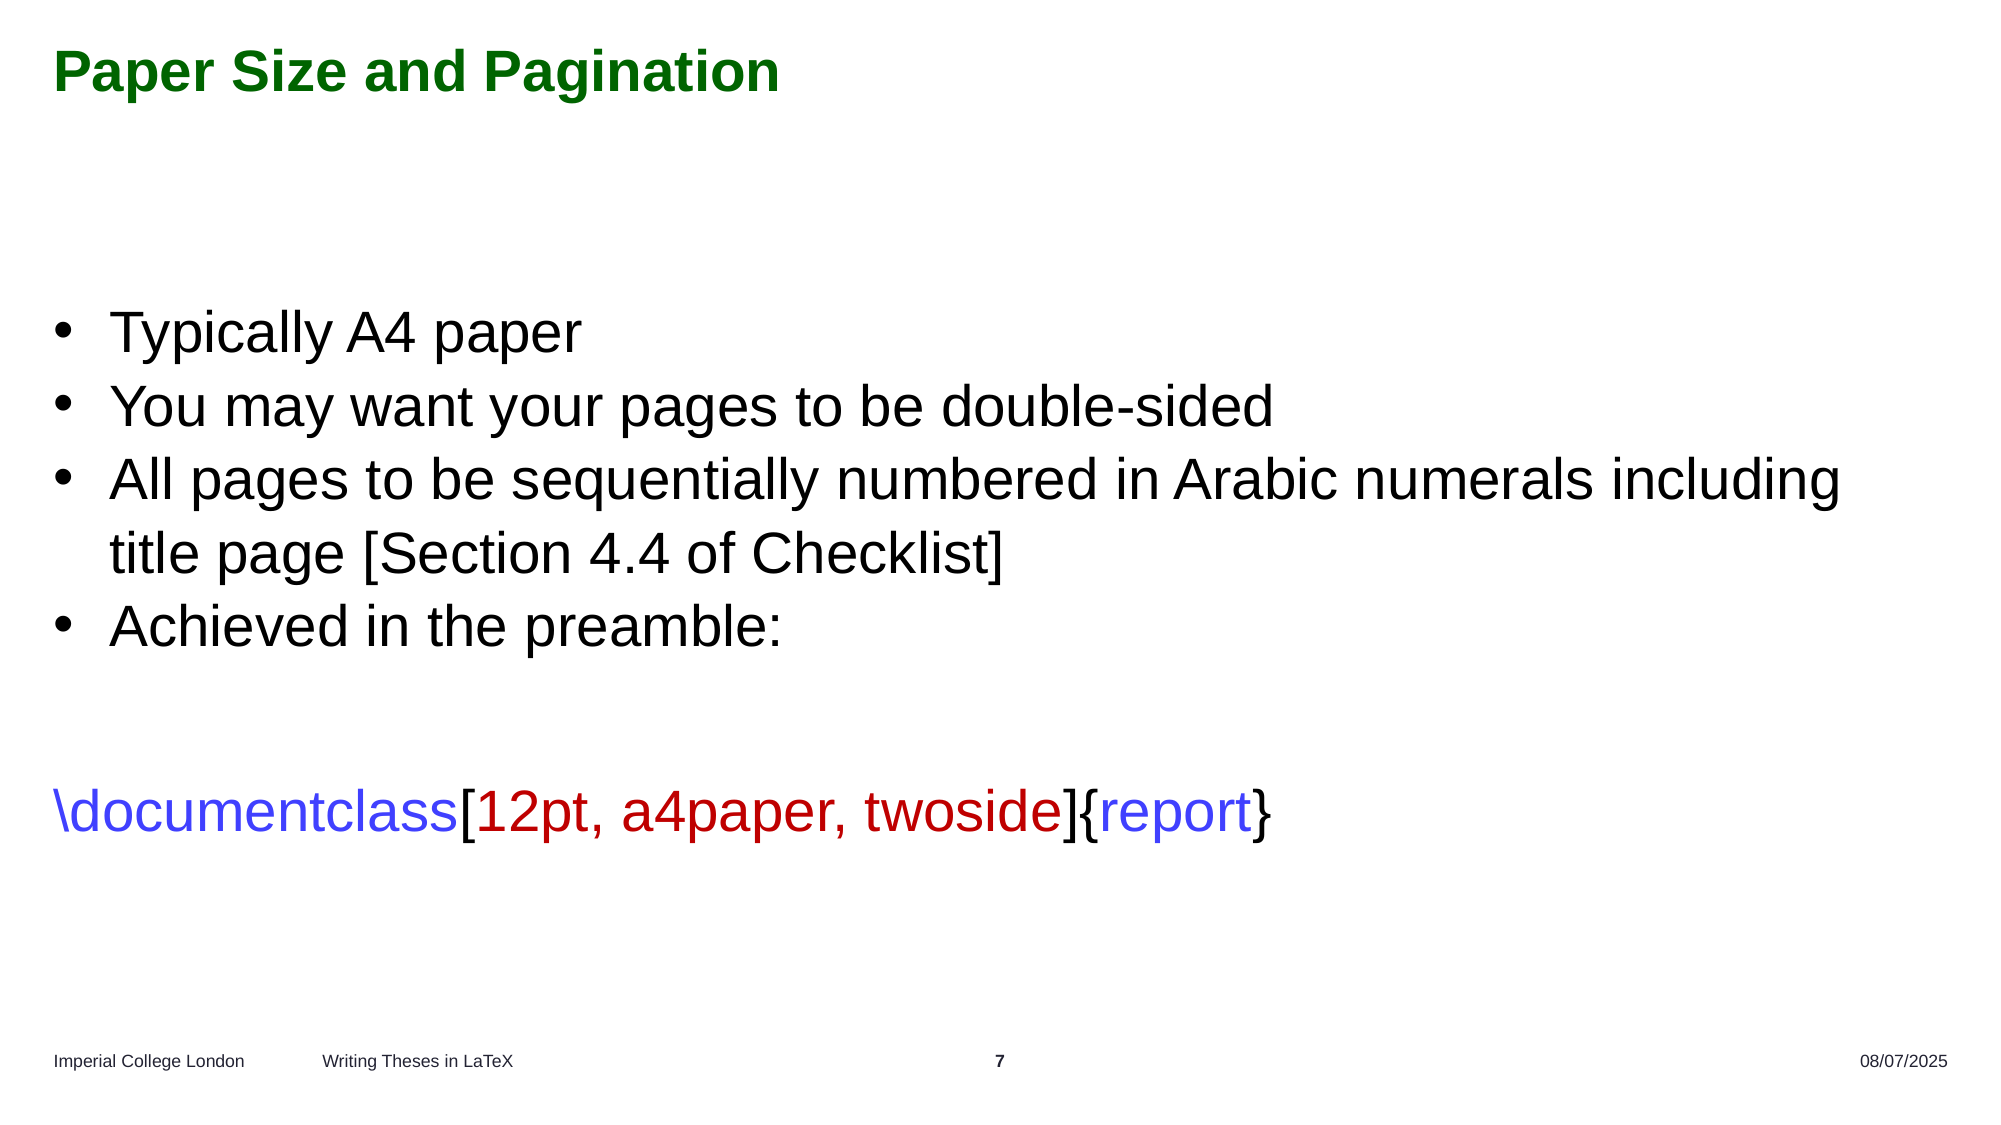

# Paper Size and Pagination
Typically A4 paper
You may want your pages to be double-sided
All pages to be sequentially numbered in Arabic numerals including title page [Section 4.4 of Checklist]
Achieved in the preamble:

\documentclass[12pt, a4paper, twoside]{report}
Writing Theses in LaTeX
7
08/07/2025